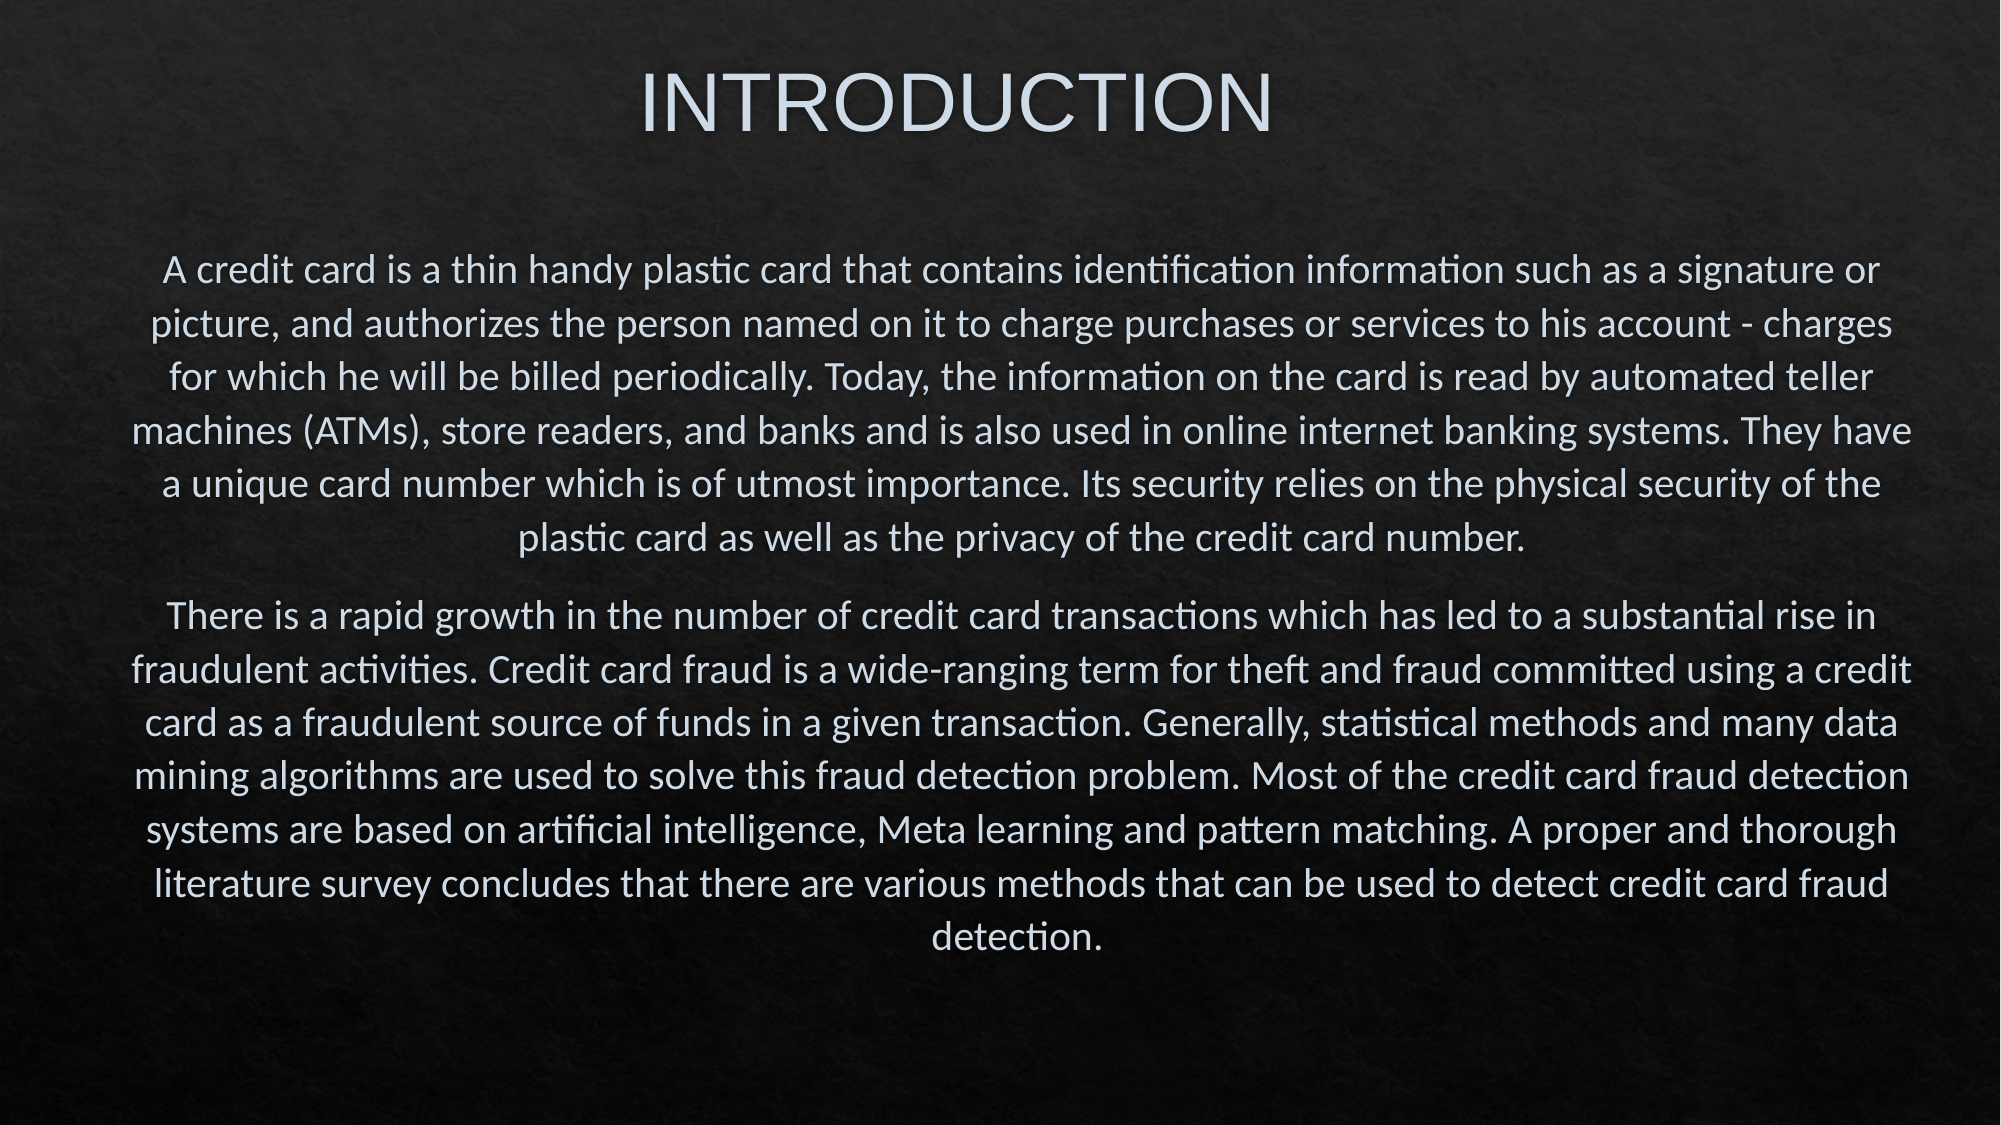

# INTRODUCTION
A credit card is a thin handy plastic card that contains identification information such as a signature or picture, and authorizes the person named on it to charge purchases or services to his account - charges for which he will be billed periodically. Today, the information on the card is read by automated teller machines (ATMs), store readers, and banks and is also used in online internet banking systems. They have a unique card number which is of utmost importance. Its security relies on the physical security of the plastic card as well as the privacy of the credit card number.
There is a rapid growth in the number of credit card transactions which has led to a substantial rise in fraudulent activities. Credit card fraud is a wide-ranging term for theft and fraud committed using a credit card as a fraudulent source of funds in a given transaction. Generally, statistical methods and many data mining algorithms are used to solve this fraud detection problem. Most of the credit card fraud detection systems are based on artificial intelligence, Meta learning and pattern matching. A proper and thorough literature survey concludes that there are various methods that can be used to detect credit card fraud detection.